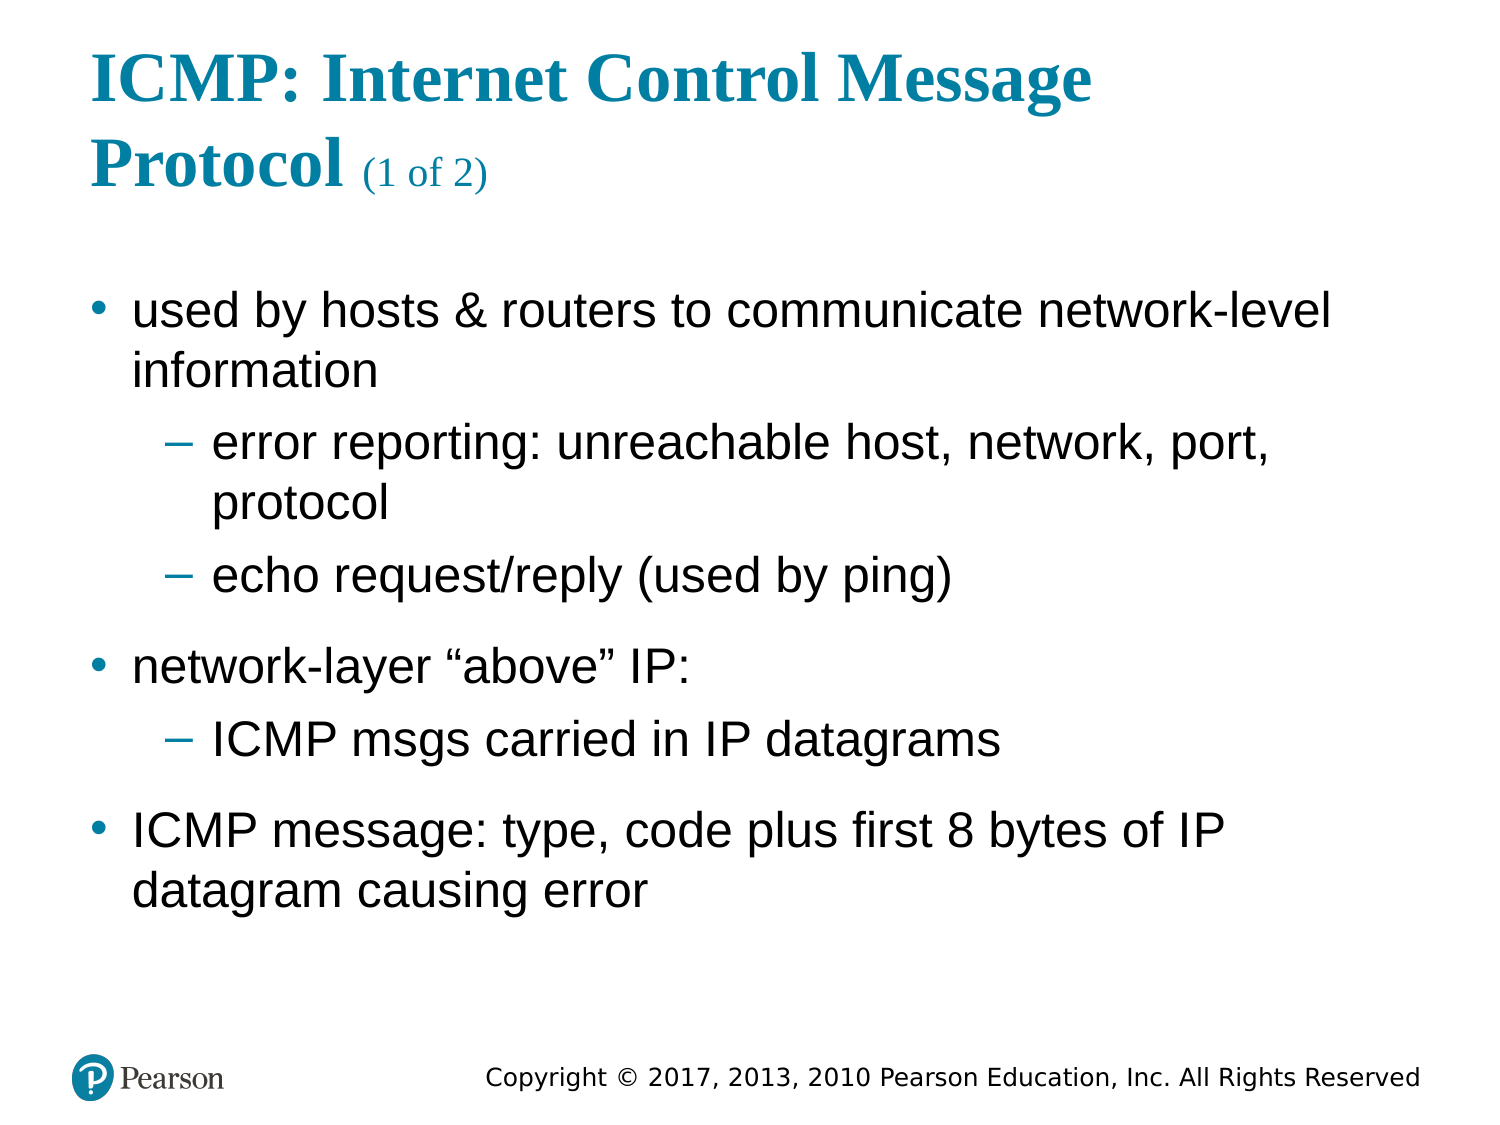

# I C M P: Internet Control Message Protocol (1 of 2)
used by hosts & routers to communicate network-level information
error reporting: unreachable host, network, port, protocol
echo request/reply (used by ping)
network-layer “above” I P:
I C M P msgs carried in I P datagrams
I C M P message: type, code plus first 8 bytes of I P datagram causing error